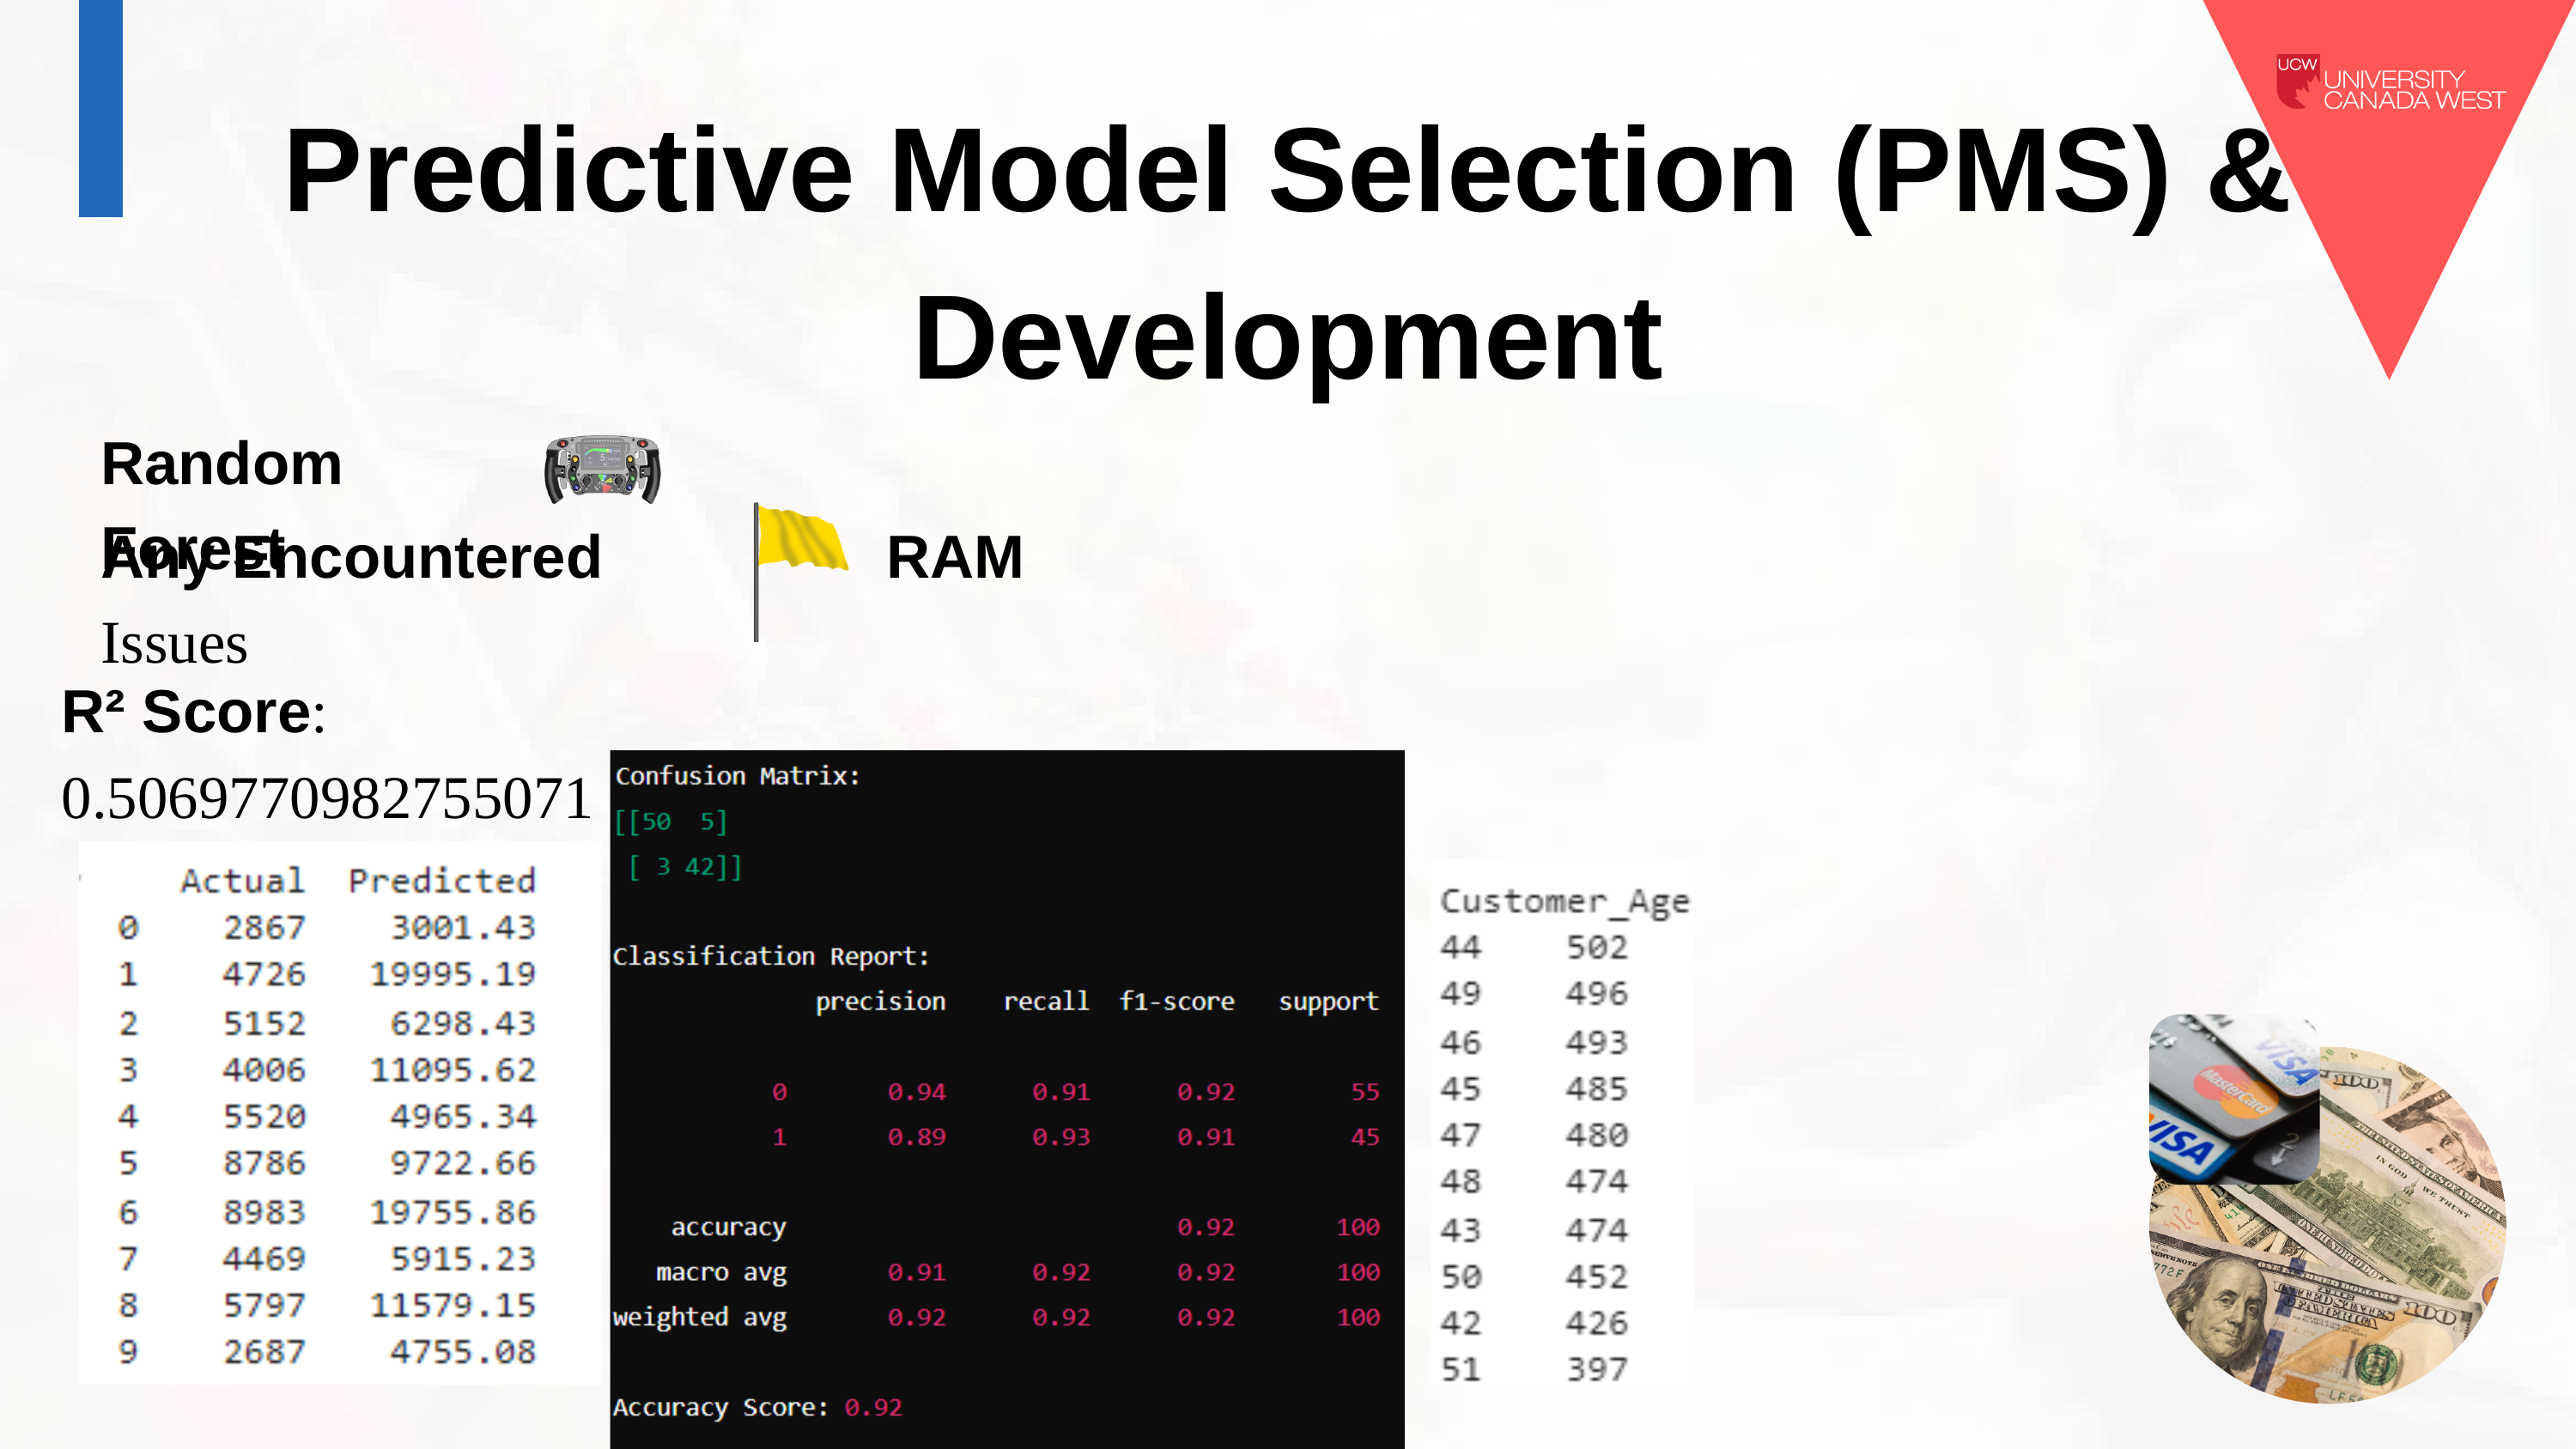

Predictive Model Selection (PMS) &
Development
Random Forest

Any Encountered Issues
RAM

R² Score: 0.5069770982755071